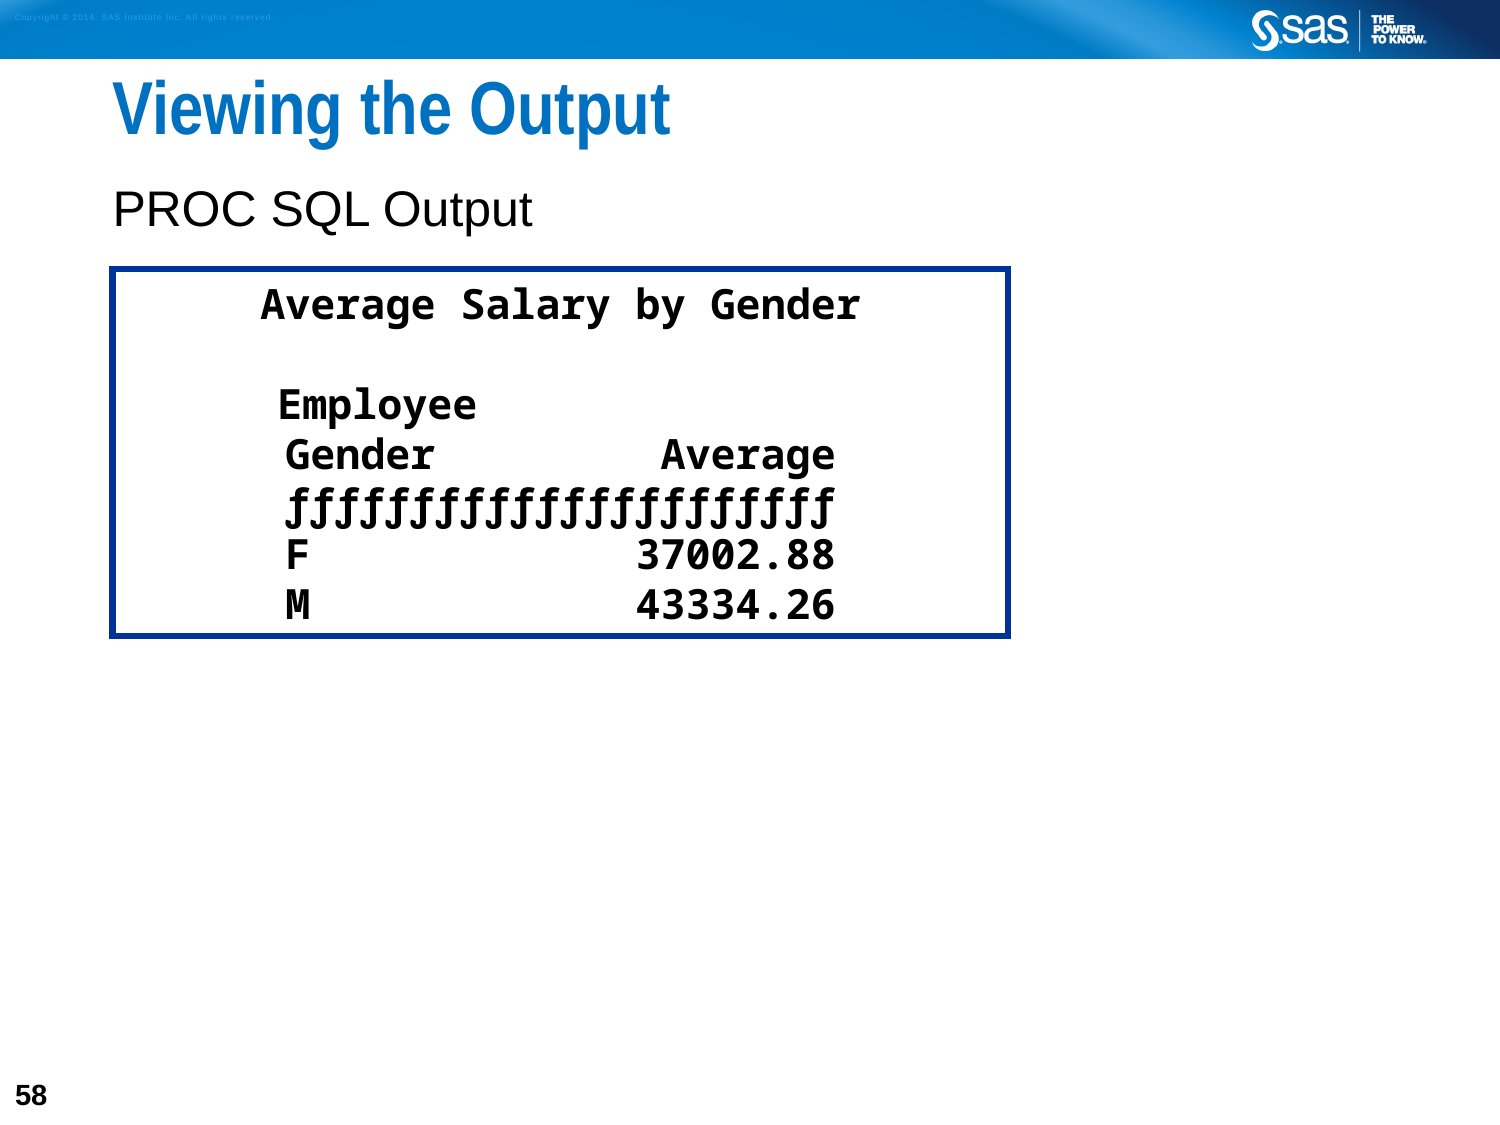

# Viewing the Output
PROC SQL Output
Average Salary by Gender

      Employee
Gender         Average
ƒƒƒƒƒƒƒƒƒƒƒƒƒƒƒƒƒƒƒƒƒƒ
F             37002.88
M             43334.26